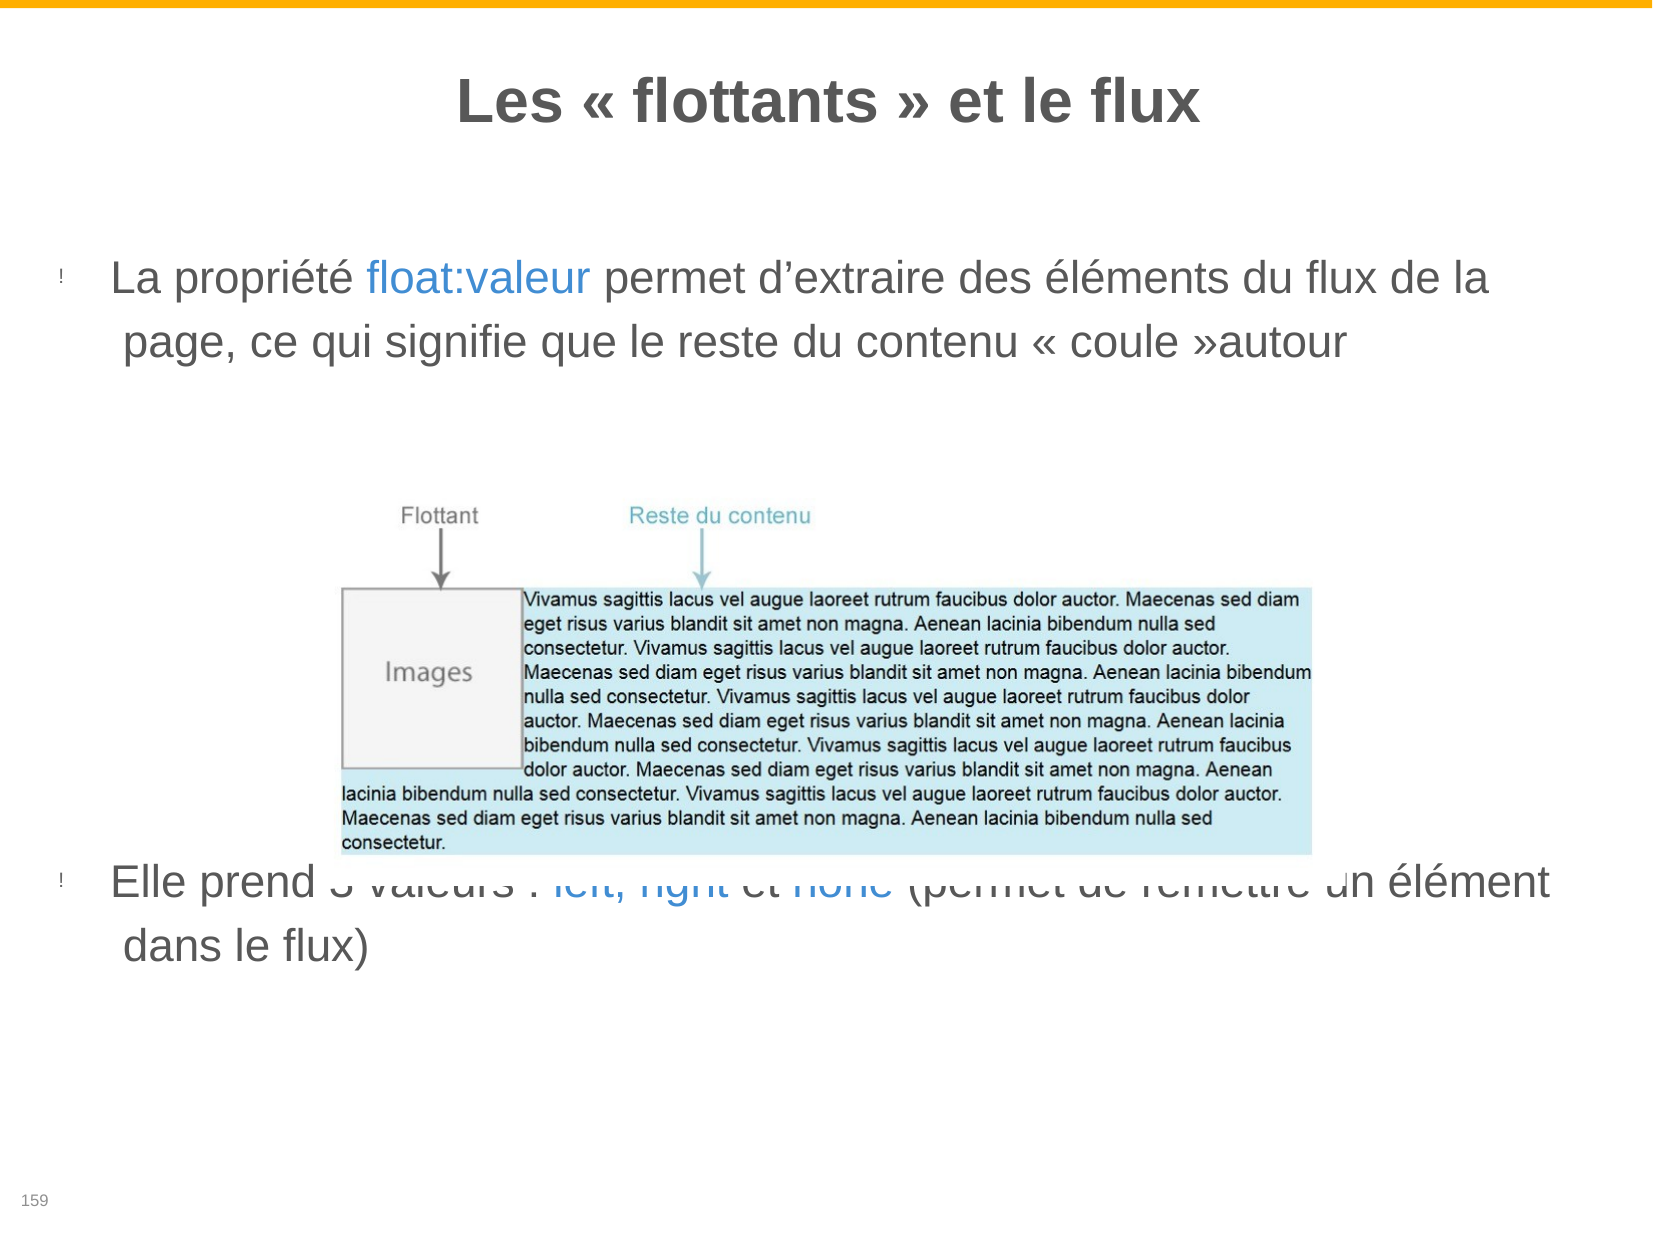

# Les « flottants » et le flux
La propriété float:valeur permet d’extraire des éléments du flux de la  page, ce qui signifie que le reste du contenu « coule »autour
!

Elle prend 3 valeurs : left, right et none (permet de remettre un élément  dans le flux)
!

159